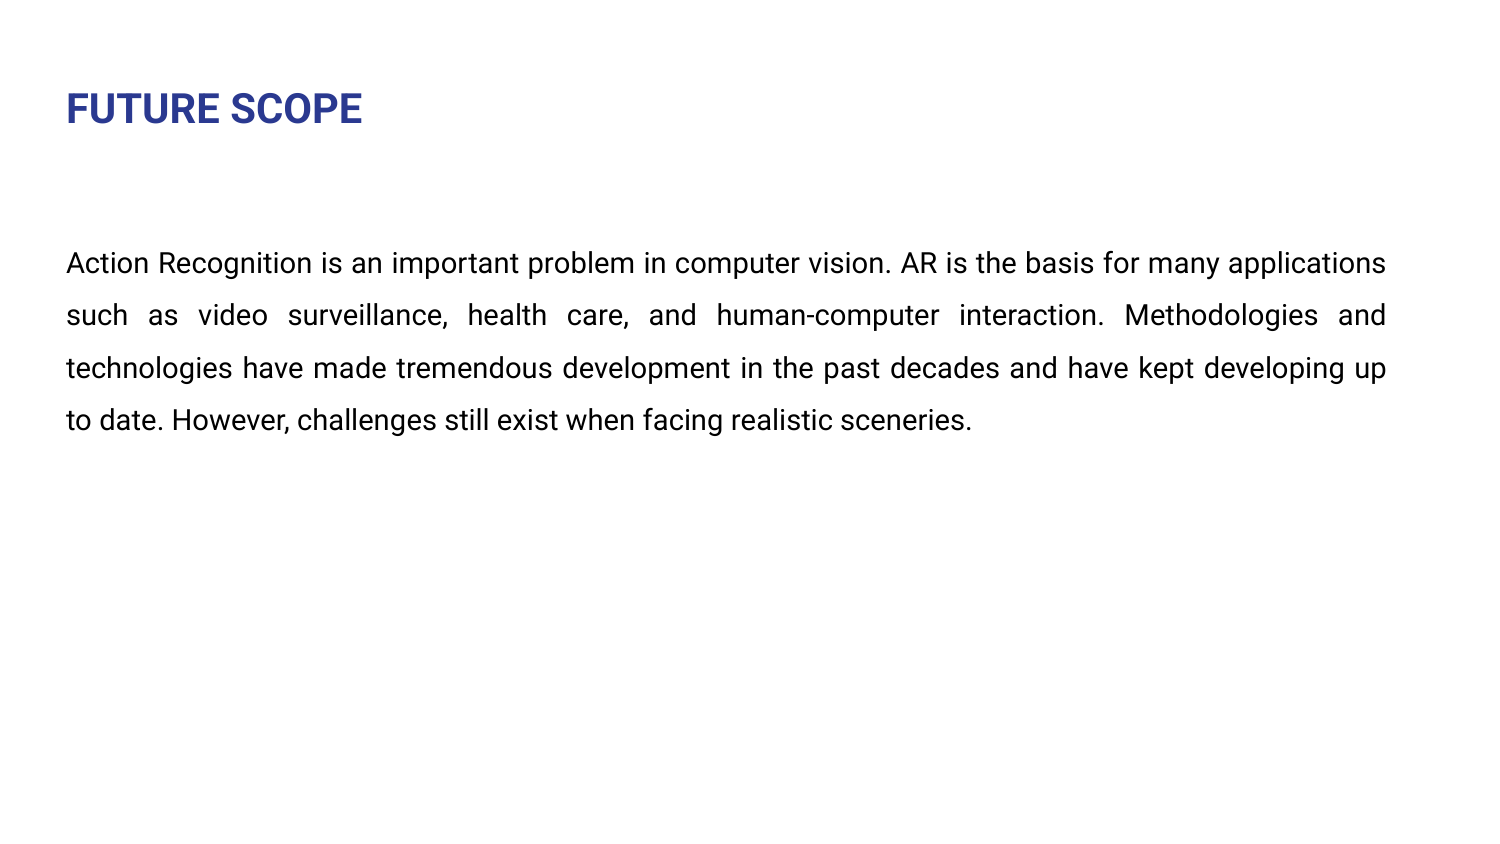

# FUTURE SCOPE
Action Recognition is an important problem in computer vision. AR is the basis for many applications such as video surveillance, health care, and human-computer interaction. Methodologies and technologies have made tremendous development in the past decades and have kept developing up to date. However, challenges still exist when facing realistic sceneries.